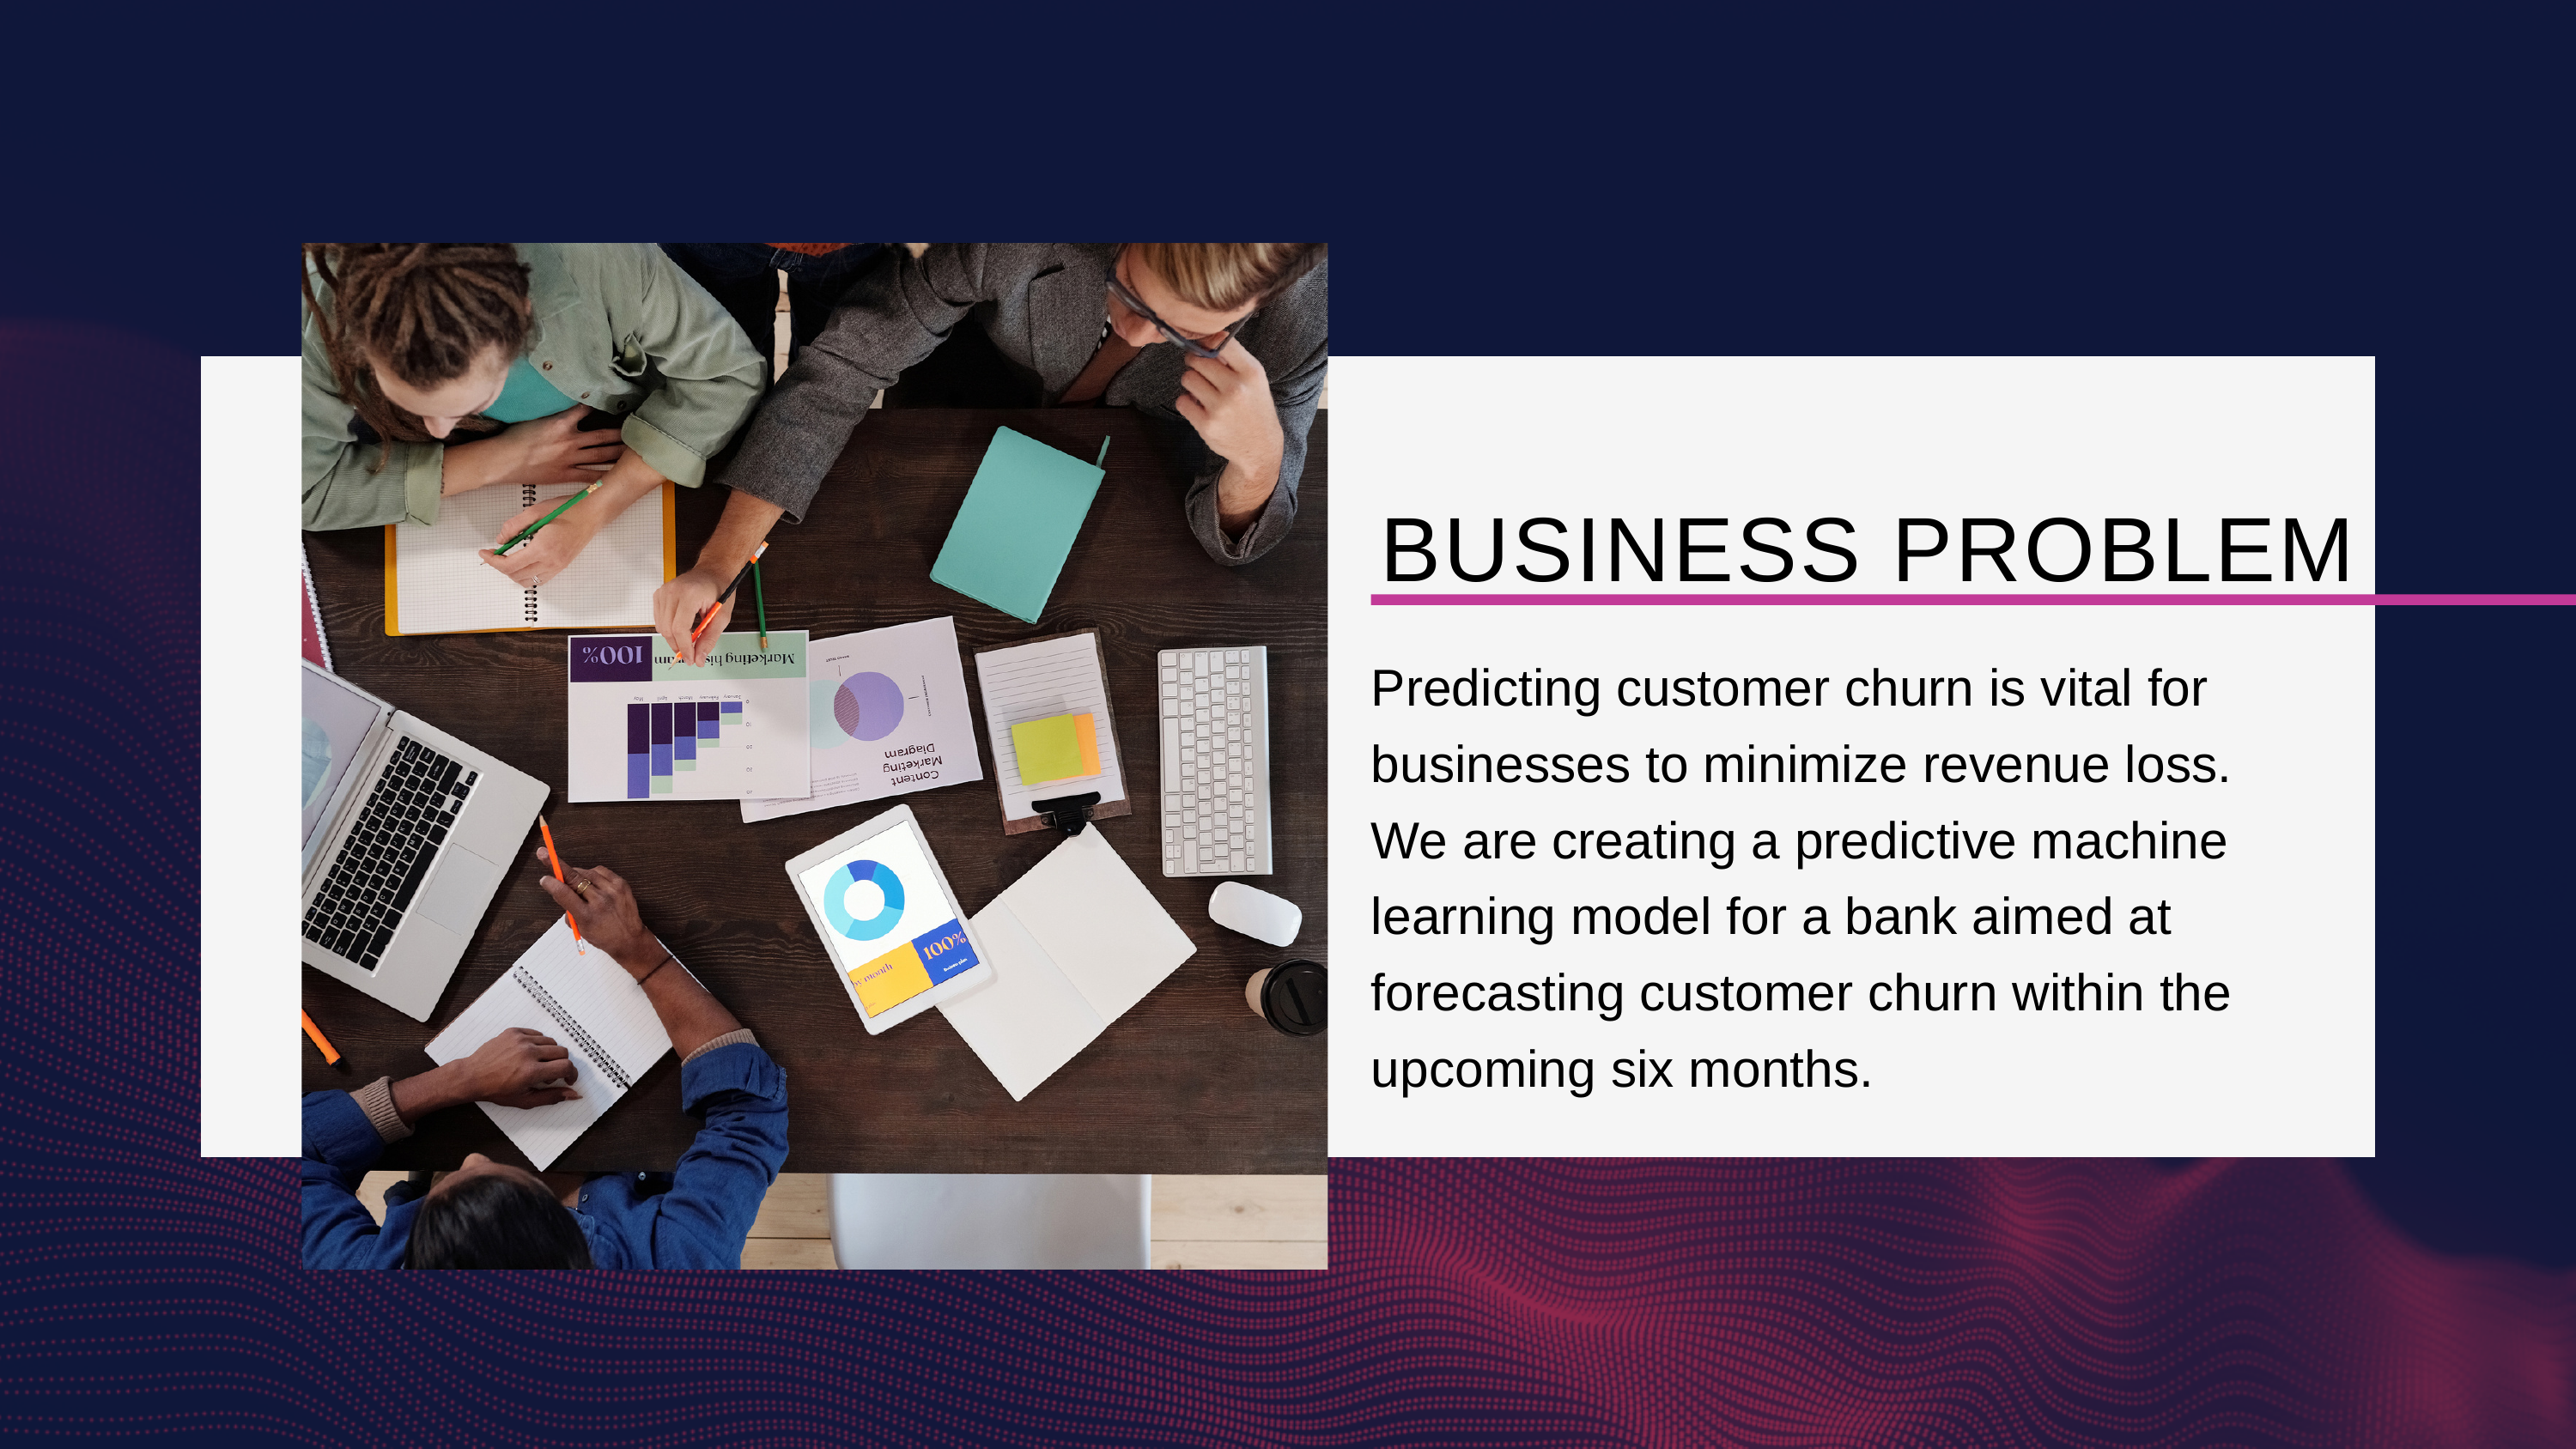

BUSINESS PROBLEM

Predicting customer churn is vital for businesses to minimize revenue loss. We are creating a predictive machine learning model for a bank aimed at forecasting customer churn within the upcoming six months.